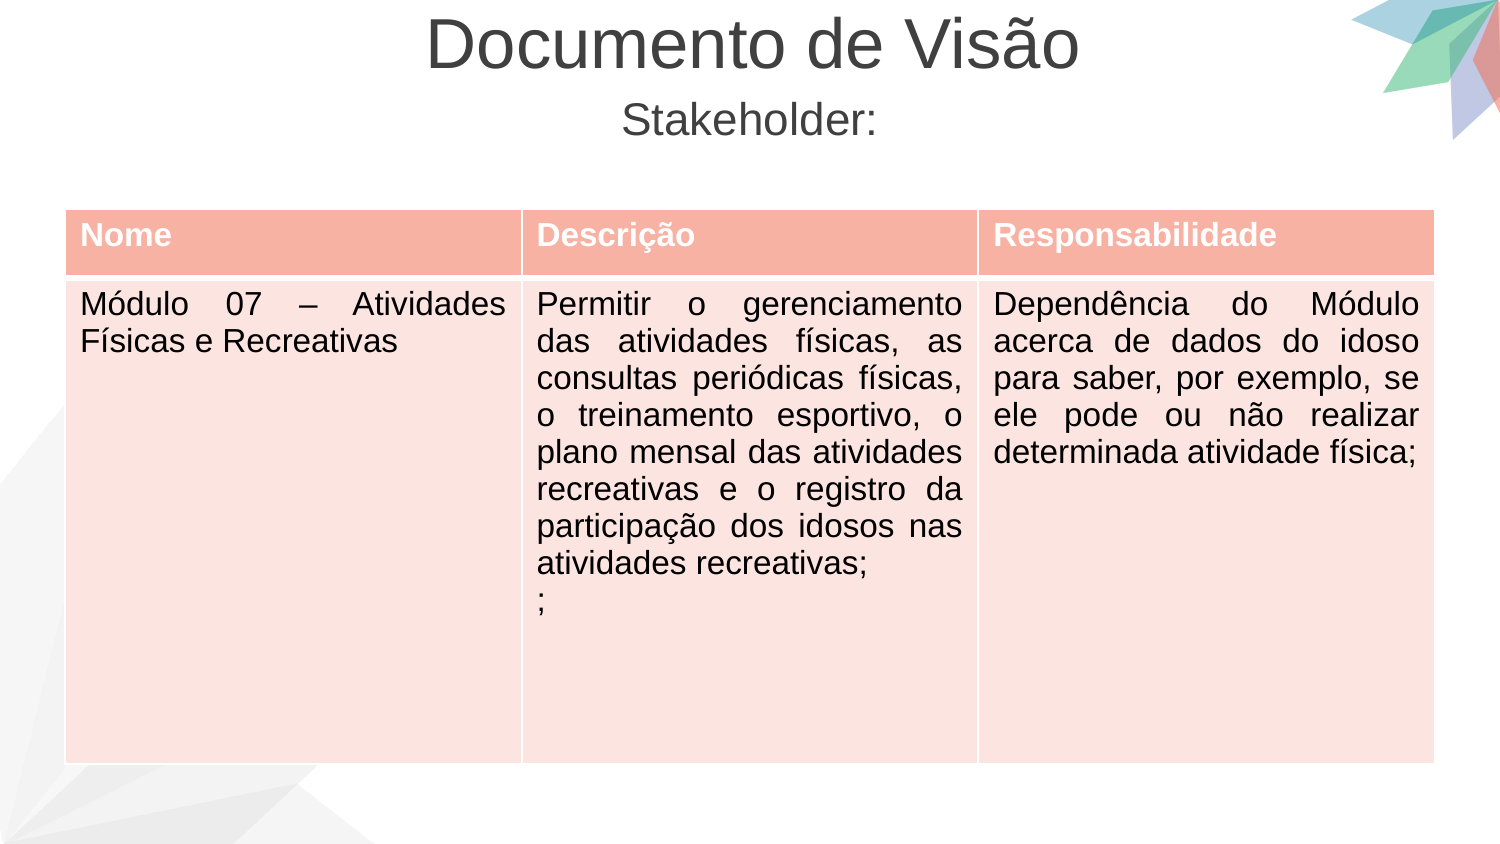

Documento de Visão
Stakeholder:
| Nome | Descrição | Responsabilidade |
| --- | --- | --- |
| Módulo 07 – Atividades Físicas e Recreativas | Permitir o gerenciamento das atividades físicas, as consultas periódicas físicas, o treinamento esportivo, o plano mensal das atividades recreativas e o registro da participação dos idosos nas atividades recreativas; ; | Dependência do Módulo acerca de dados do idoso para saber, por exemplo, se ele pode ou não realizar determinada atividade física; |